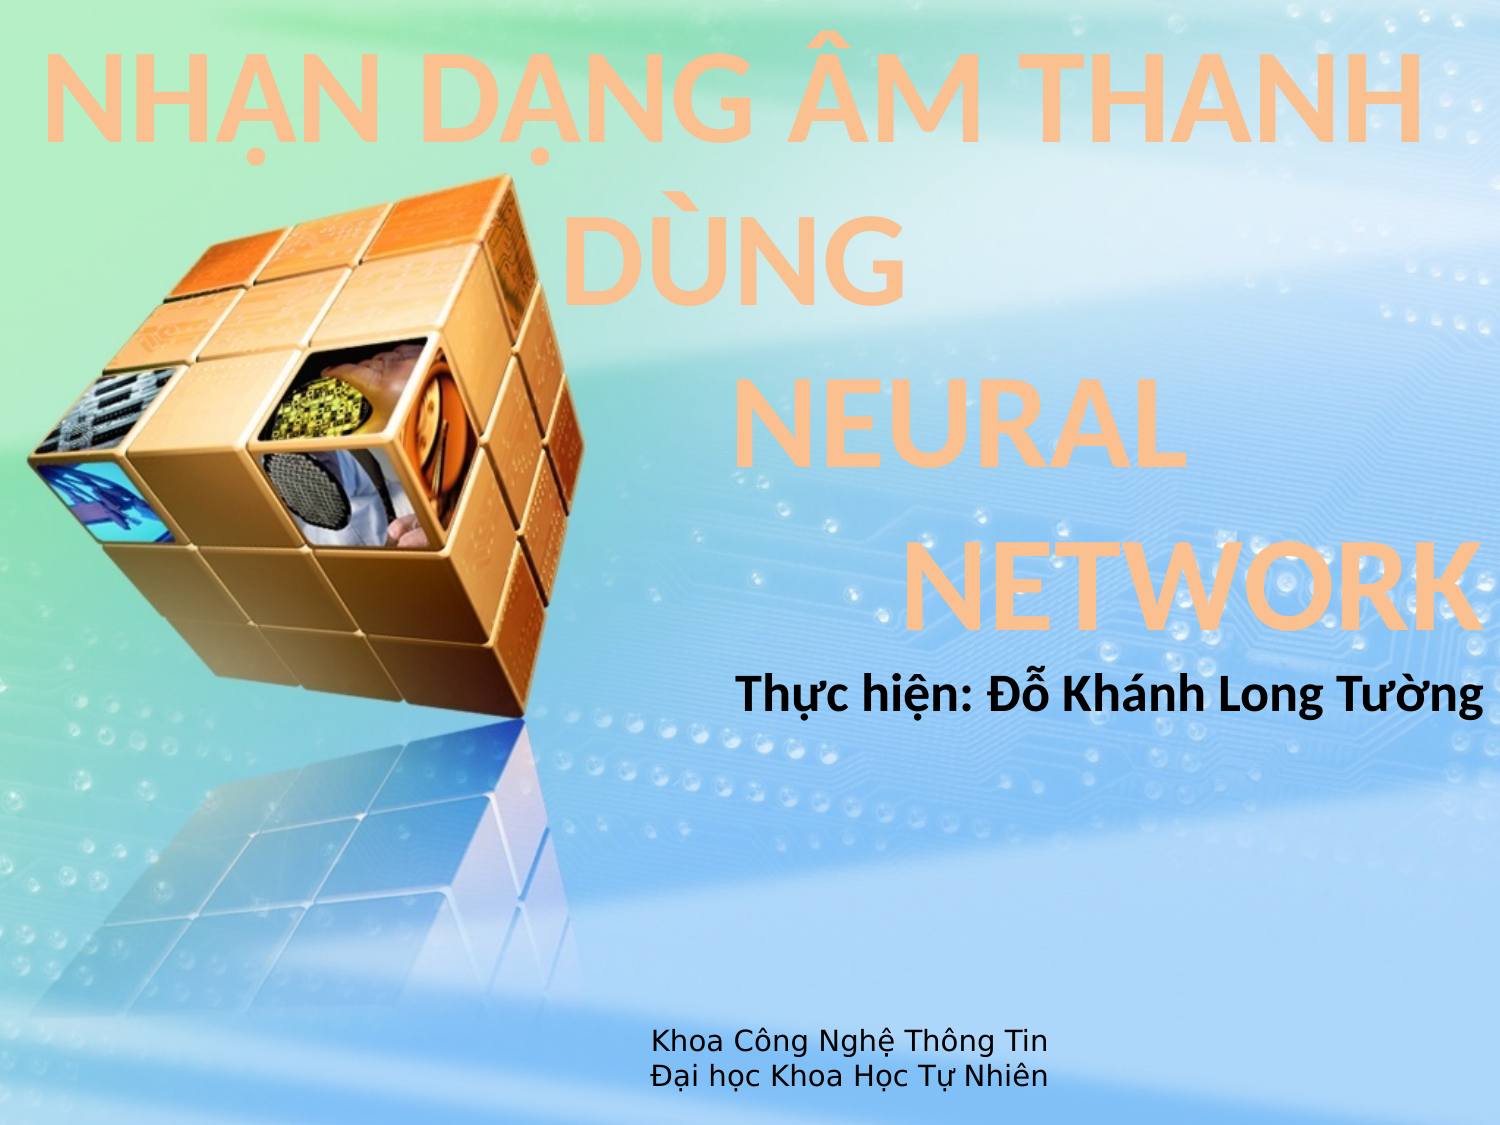

NHẬN DẠNG ÂM THANH  DÙNG
			NEURAL
NETWORK

Thực hiện: Đỗ Khánh Long Tường
Khoa Công Nghệ Thông Tin
Đại học Khoa Học Tự Nhiên